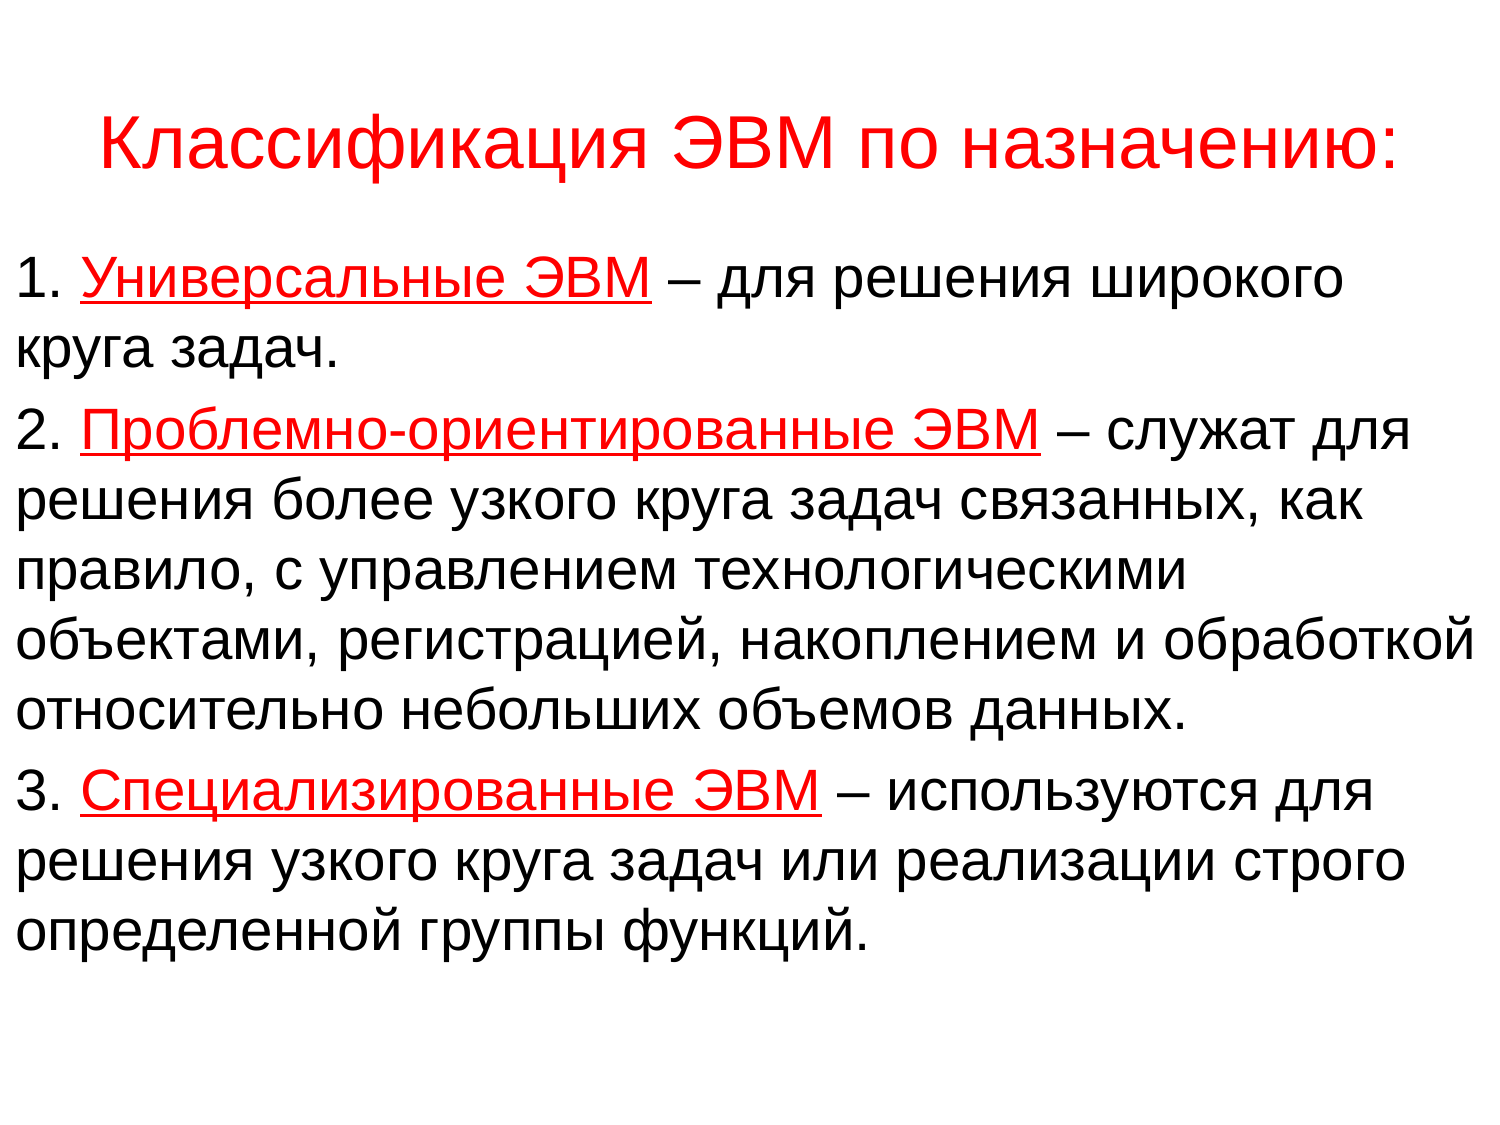

# Классификация ЭВМ по назначению:
1. Универсальные ЭВМ – для решения широкого круга задач.
2. Проблемно-ориентированные ЭВМ – служат для решения более узкого круга задач связанных, как правило, с управлением технологическими объектами, регистрацией, накоплением и обработкой относительно небольших объемов данных.
3. Специализированные ЭВМ – используются для решения узкого круга задач или реализации строго определенной группы функций.